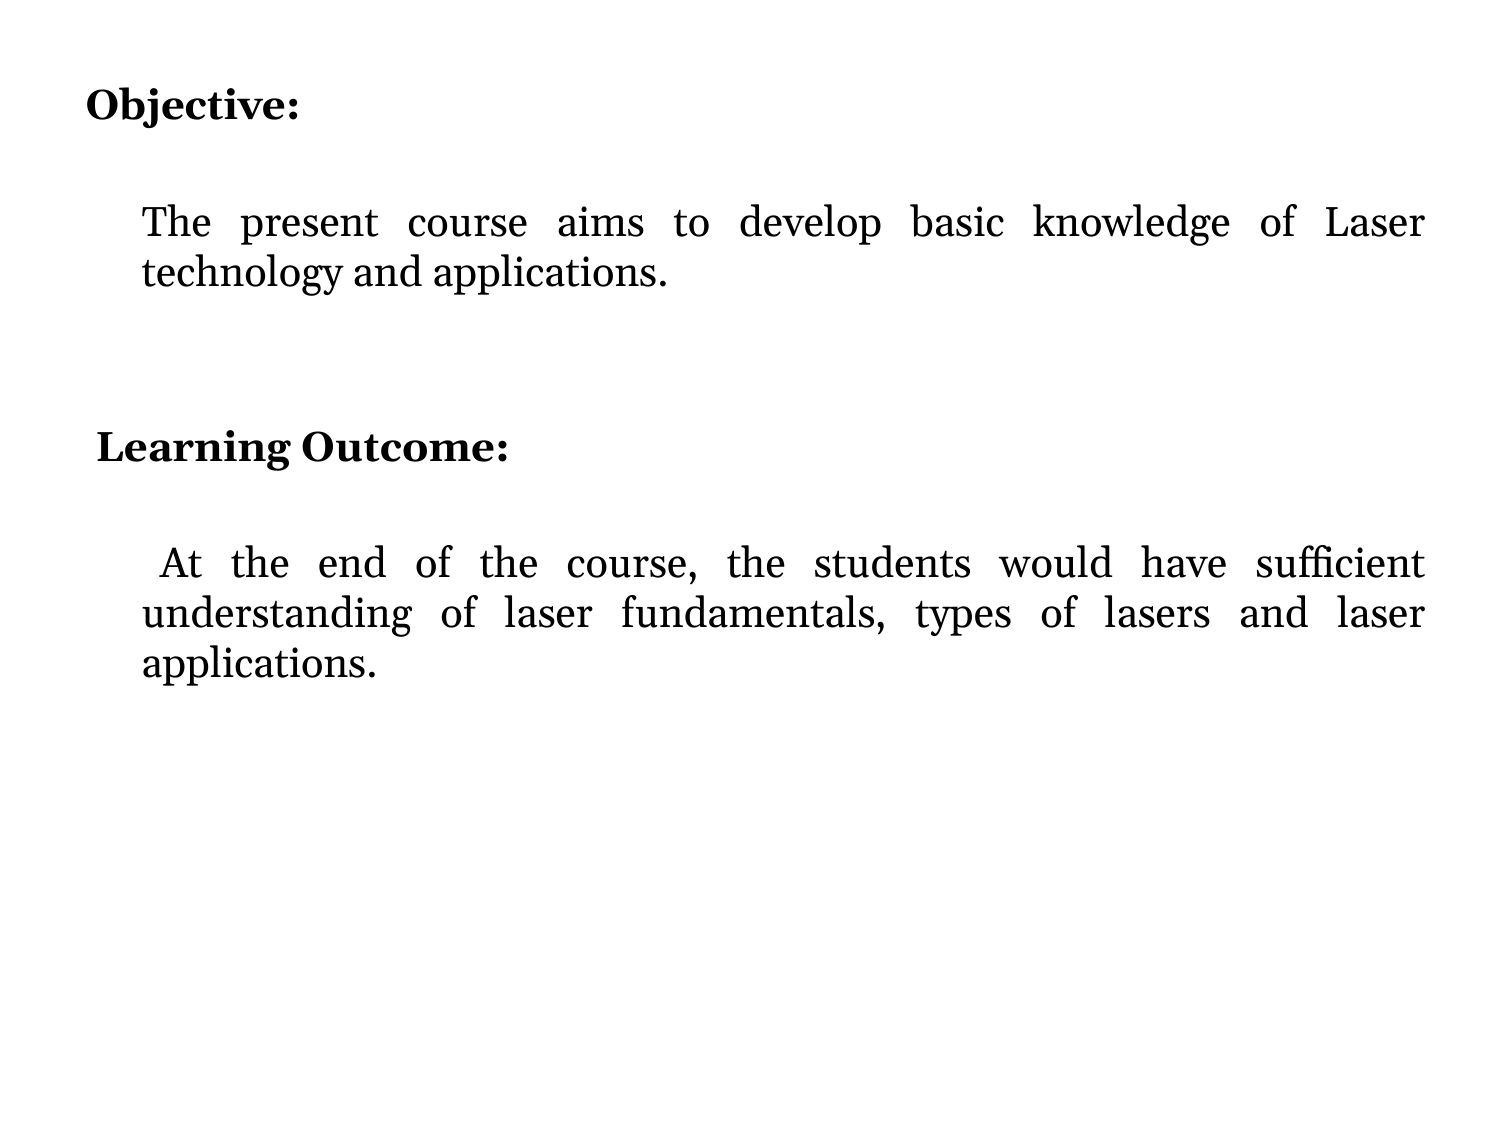

Objective:

	The present course aims to develop basic knowledge of Laser technology and applications.

 Learning Outcome:

 	At the end of the course, the students would have sufficient understanding of laser fundamentals, types of lasers and laser applications.